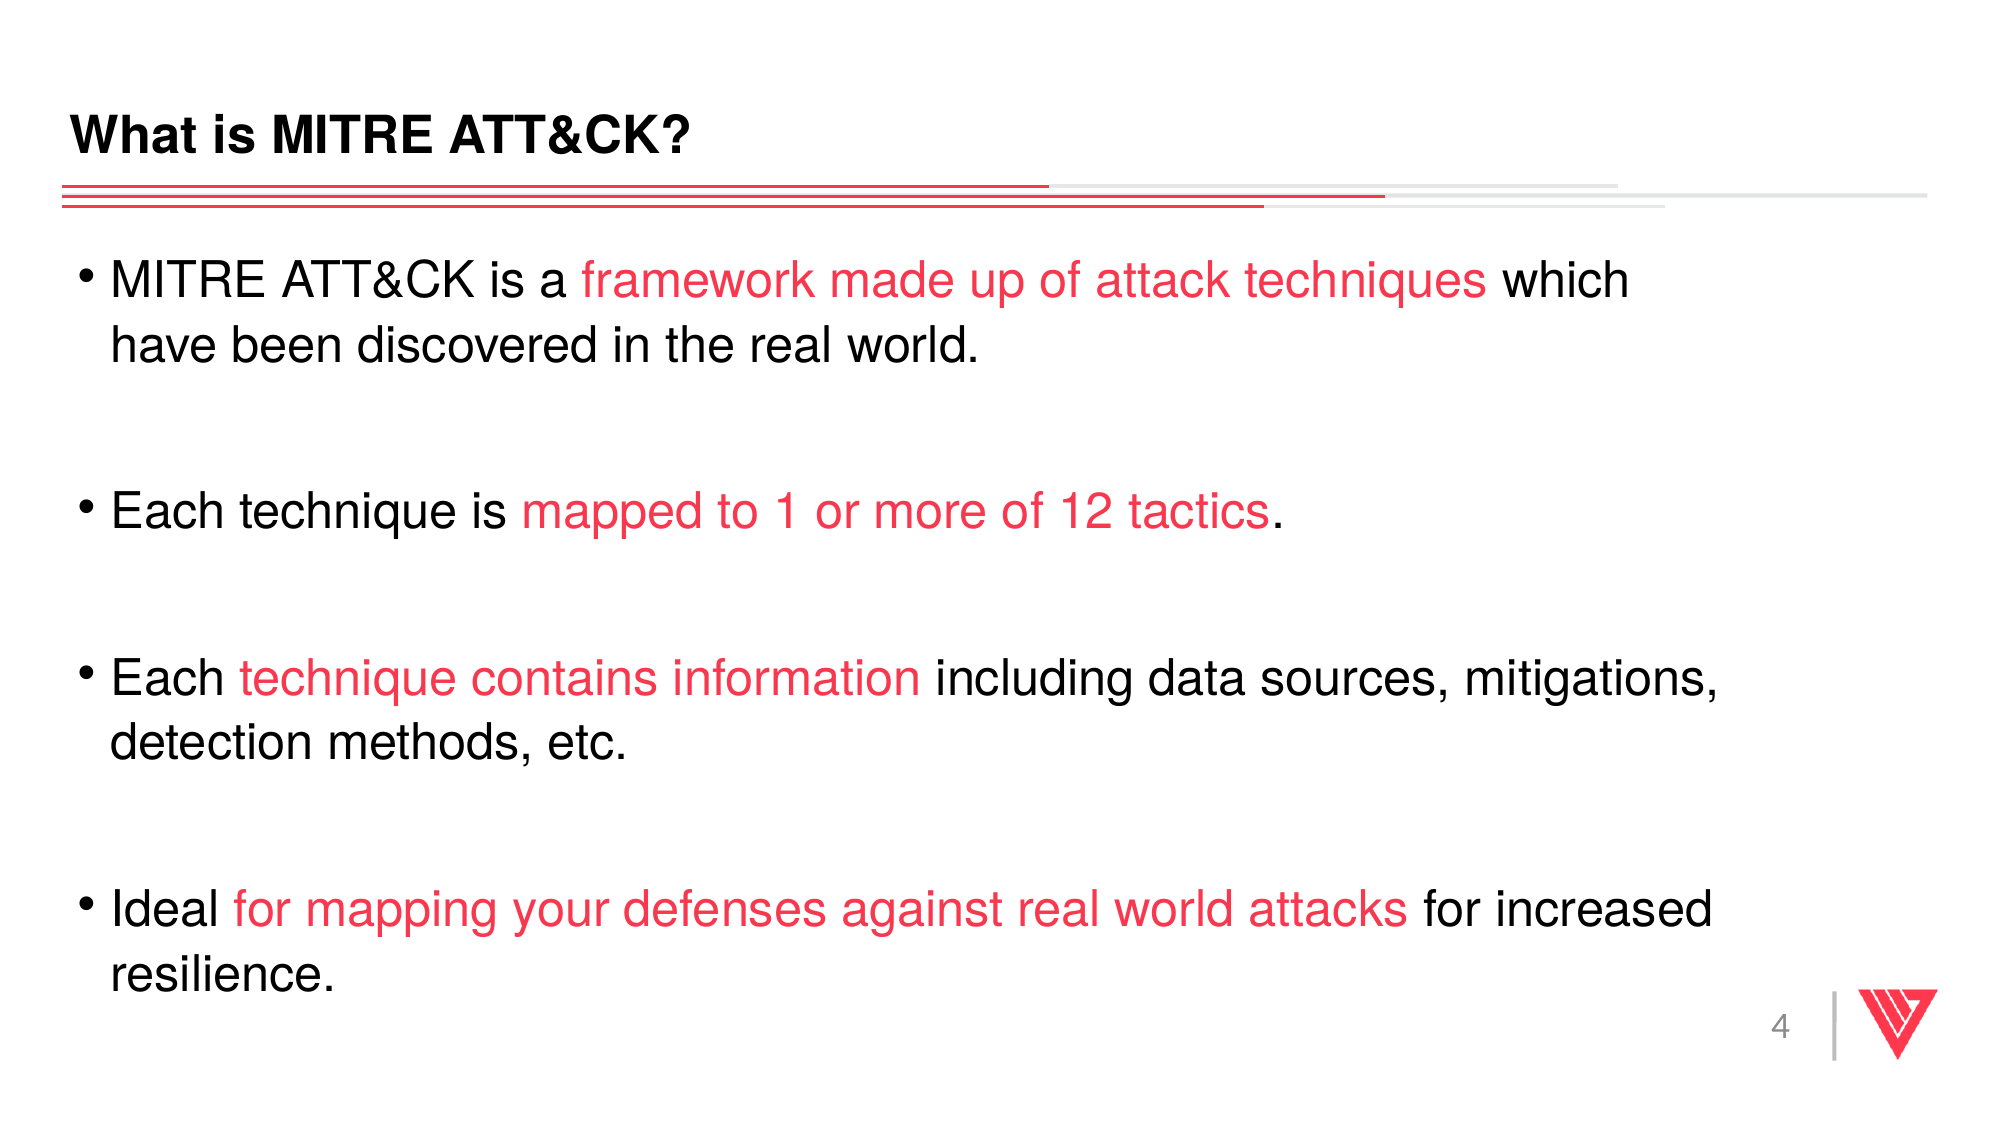

What is MITRE ATT&CK?
MITRE ATT&CK is a framework made up of attack techniques which have been discovered in the real world.

Each technique is mapped to 1 or more of 12 tactics.

Each technique contains information including data sources, mitigations, detection methods, etc.

Ideal for mapping your defenses against real world attacks for increased resilience.

4